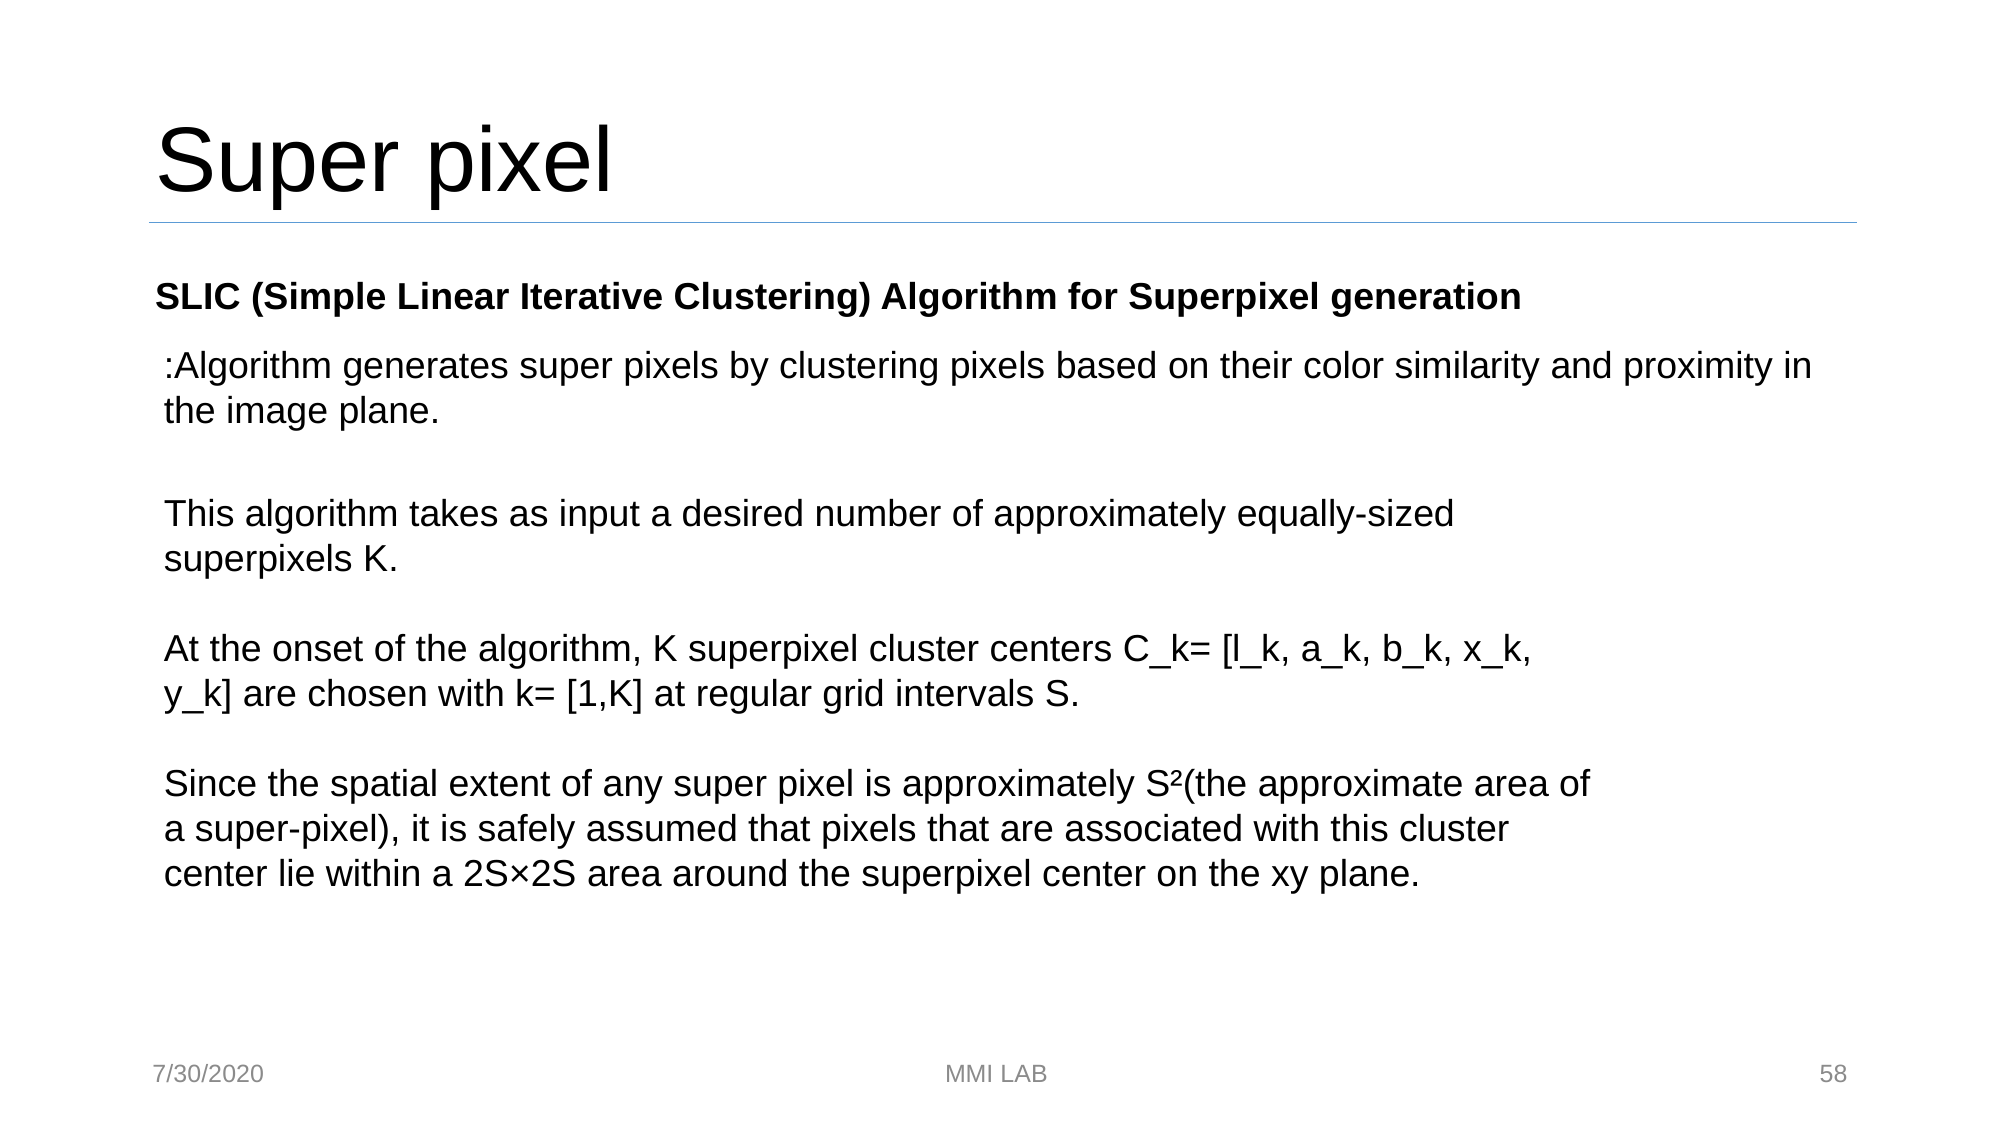

# Super pixel
SLIC (Simple Linear Iterative Clustering) Algorithm for Superpixel generation
:Algorithm generates super pixels by clustering pixels based on their color similarity and proximity in the image plane.
This algorithm takes as input a desired number of approximately equally-sized superpixels K.

At the onset of the algorithm, K superpixel cluster centers C_k= [l_k, a_k, b_k, x_k, y_k] are chosen with k= [1,K] at regular grid intervals S.

Since the spatial extent of any super pixel is approximately S²(the approximate area of a super-pixel), it is safely assumed that pixels that are associated with this cluster center lie within a 2S×2S area around the superpixel center on the xy plane.
7/30/2020
MMI LAB
58